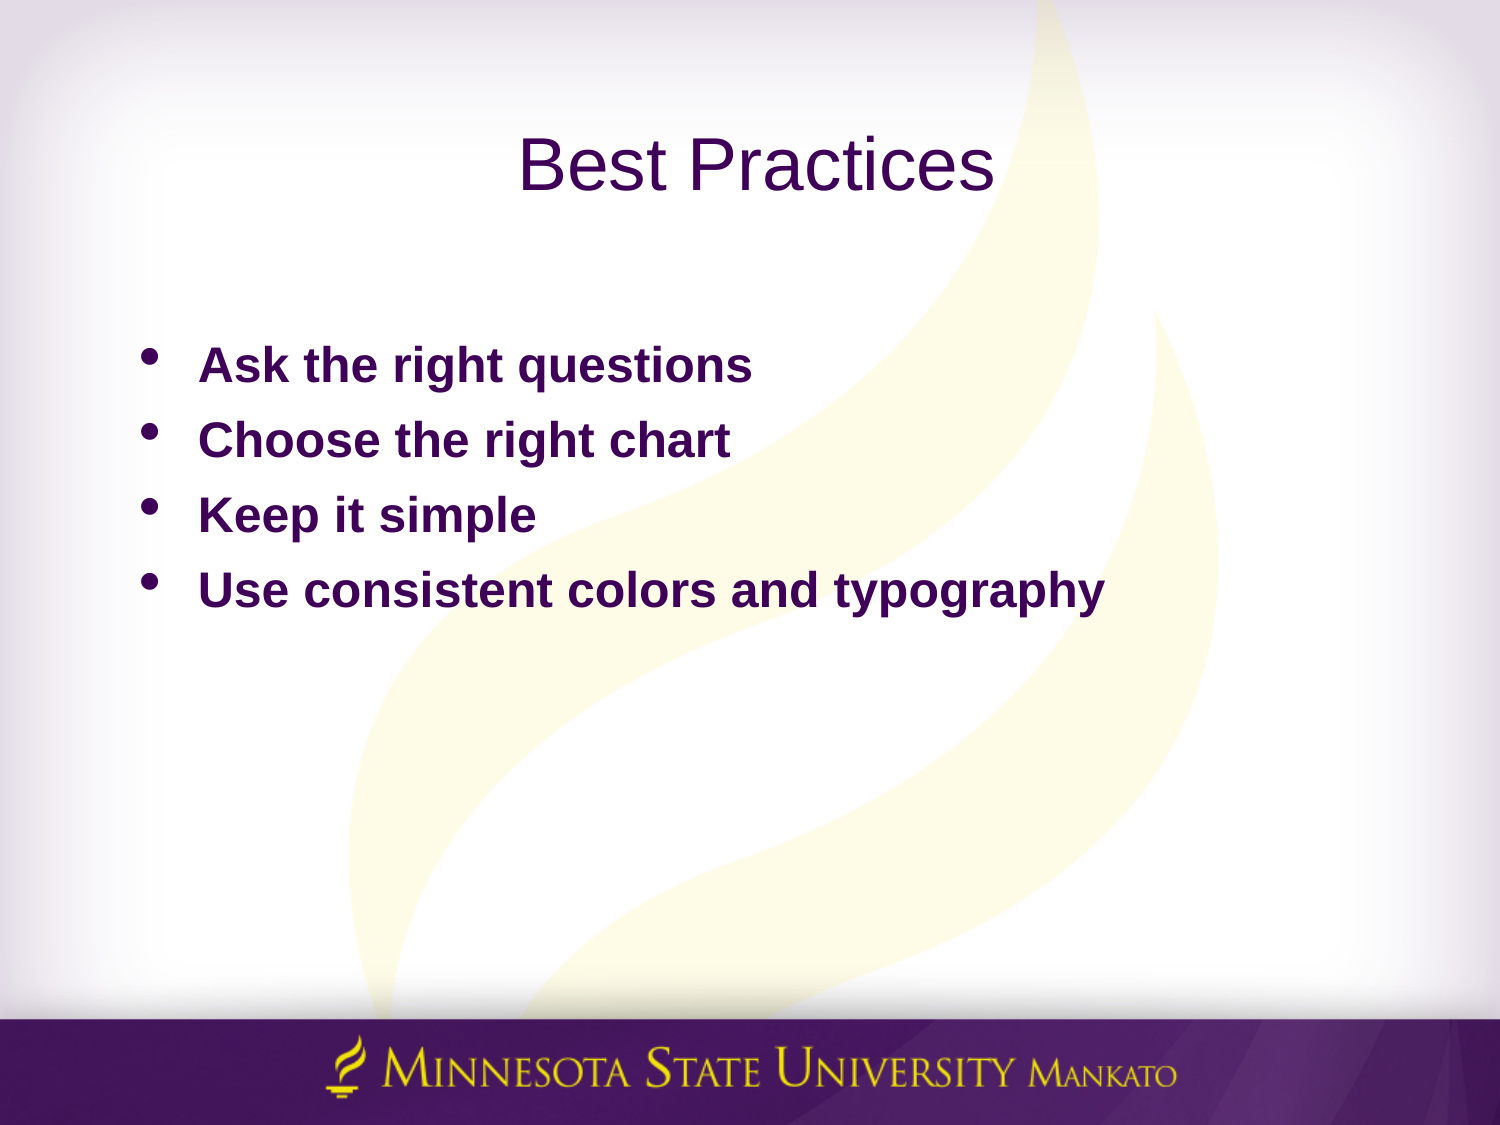

# Best Practices
Ask the right questions
Choose the right chart
Keep it simple
Use consistent colors and typography